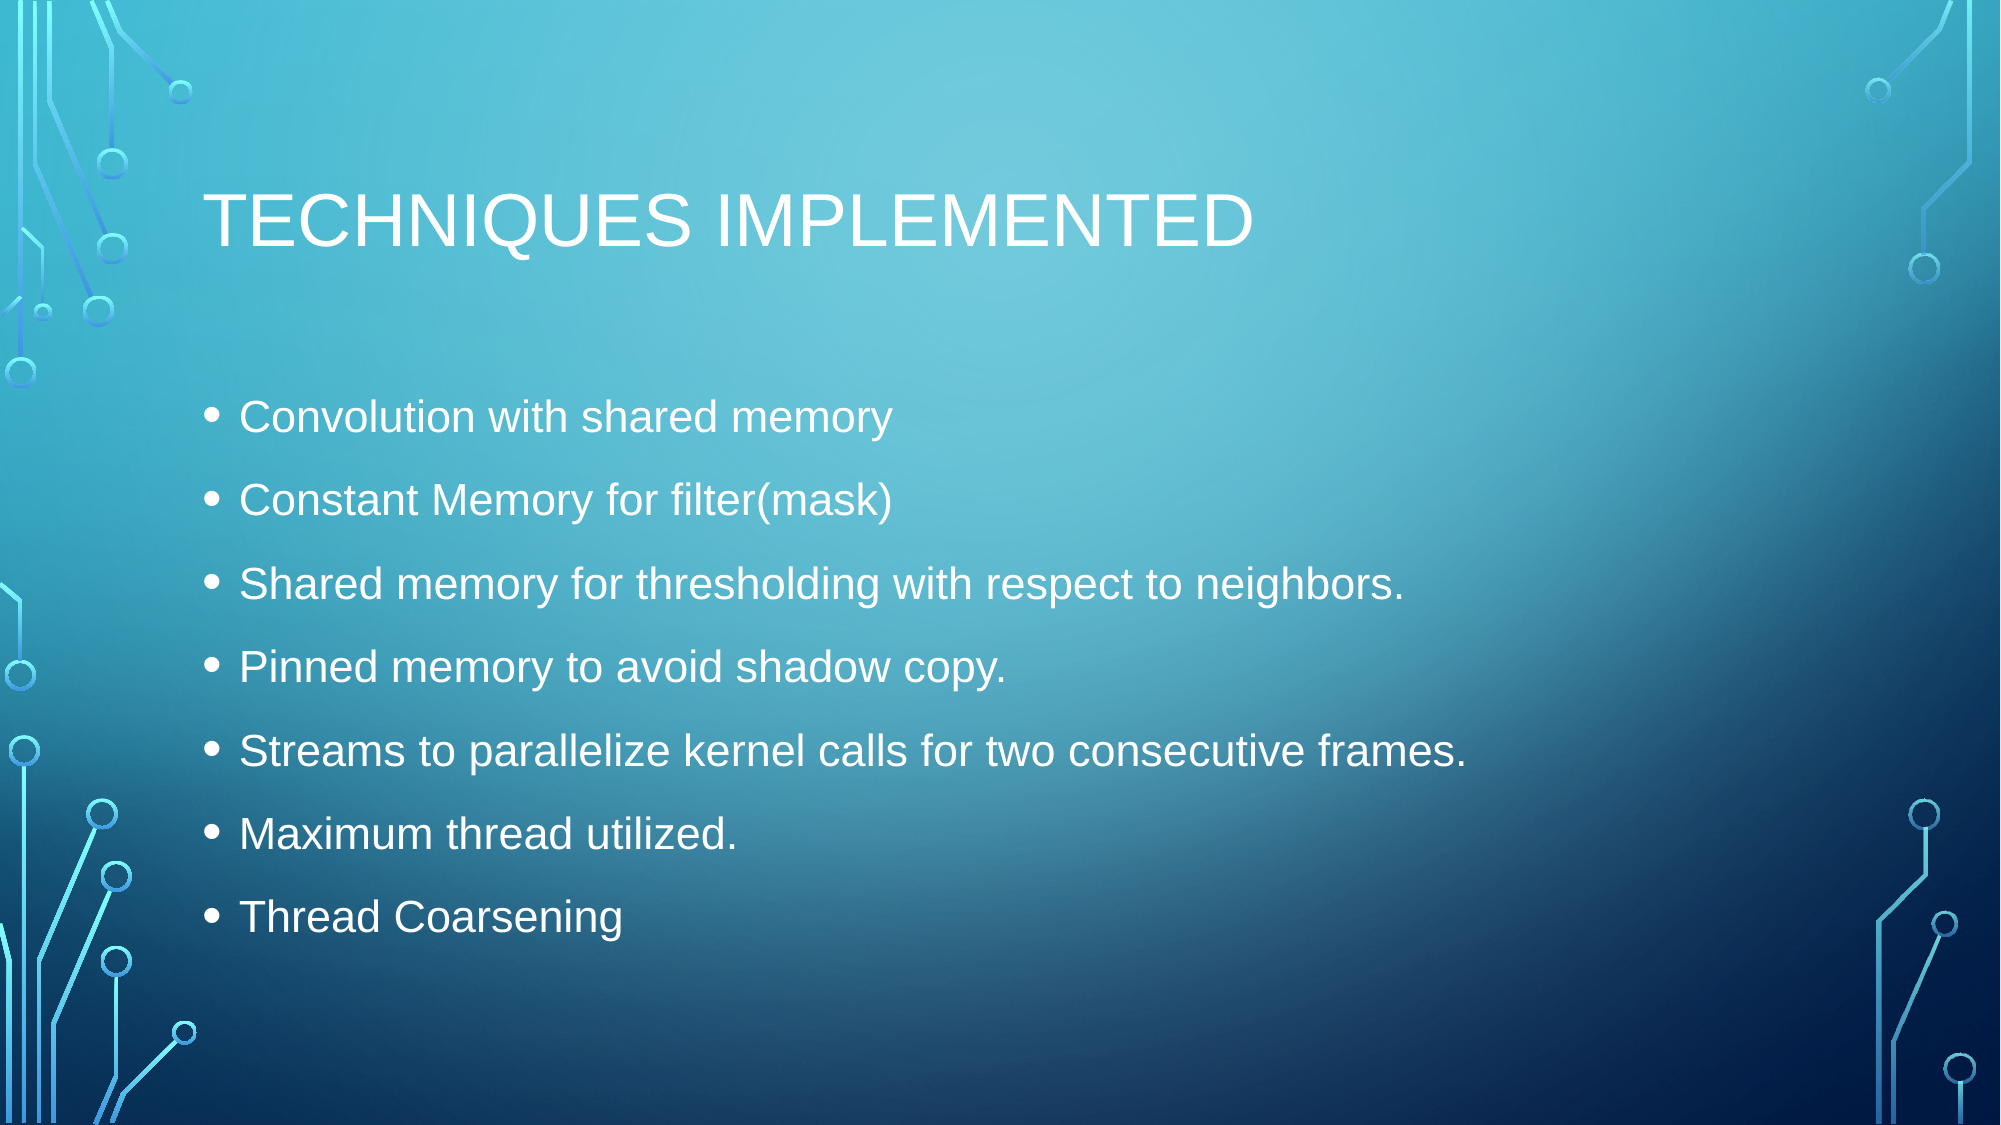

# Techniques Implemented
Convolution with shared memory
Constant Memory for filter(mask)
Shared memory for thresholding with respect to neighbors.
Pinned memory to avoid shadow copy.
Streams to parallelize kernel calls for two consecutive frames.
Maximum thread utilized.
Thread Coarsening